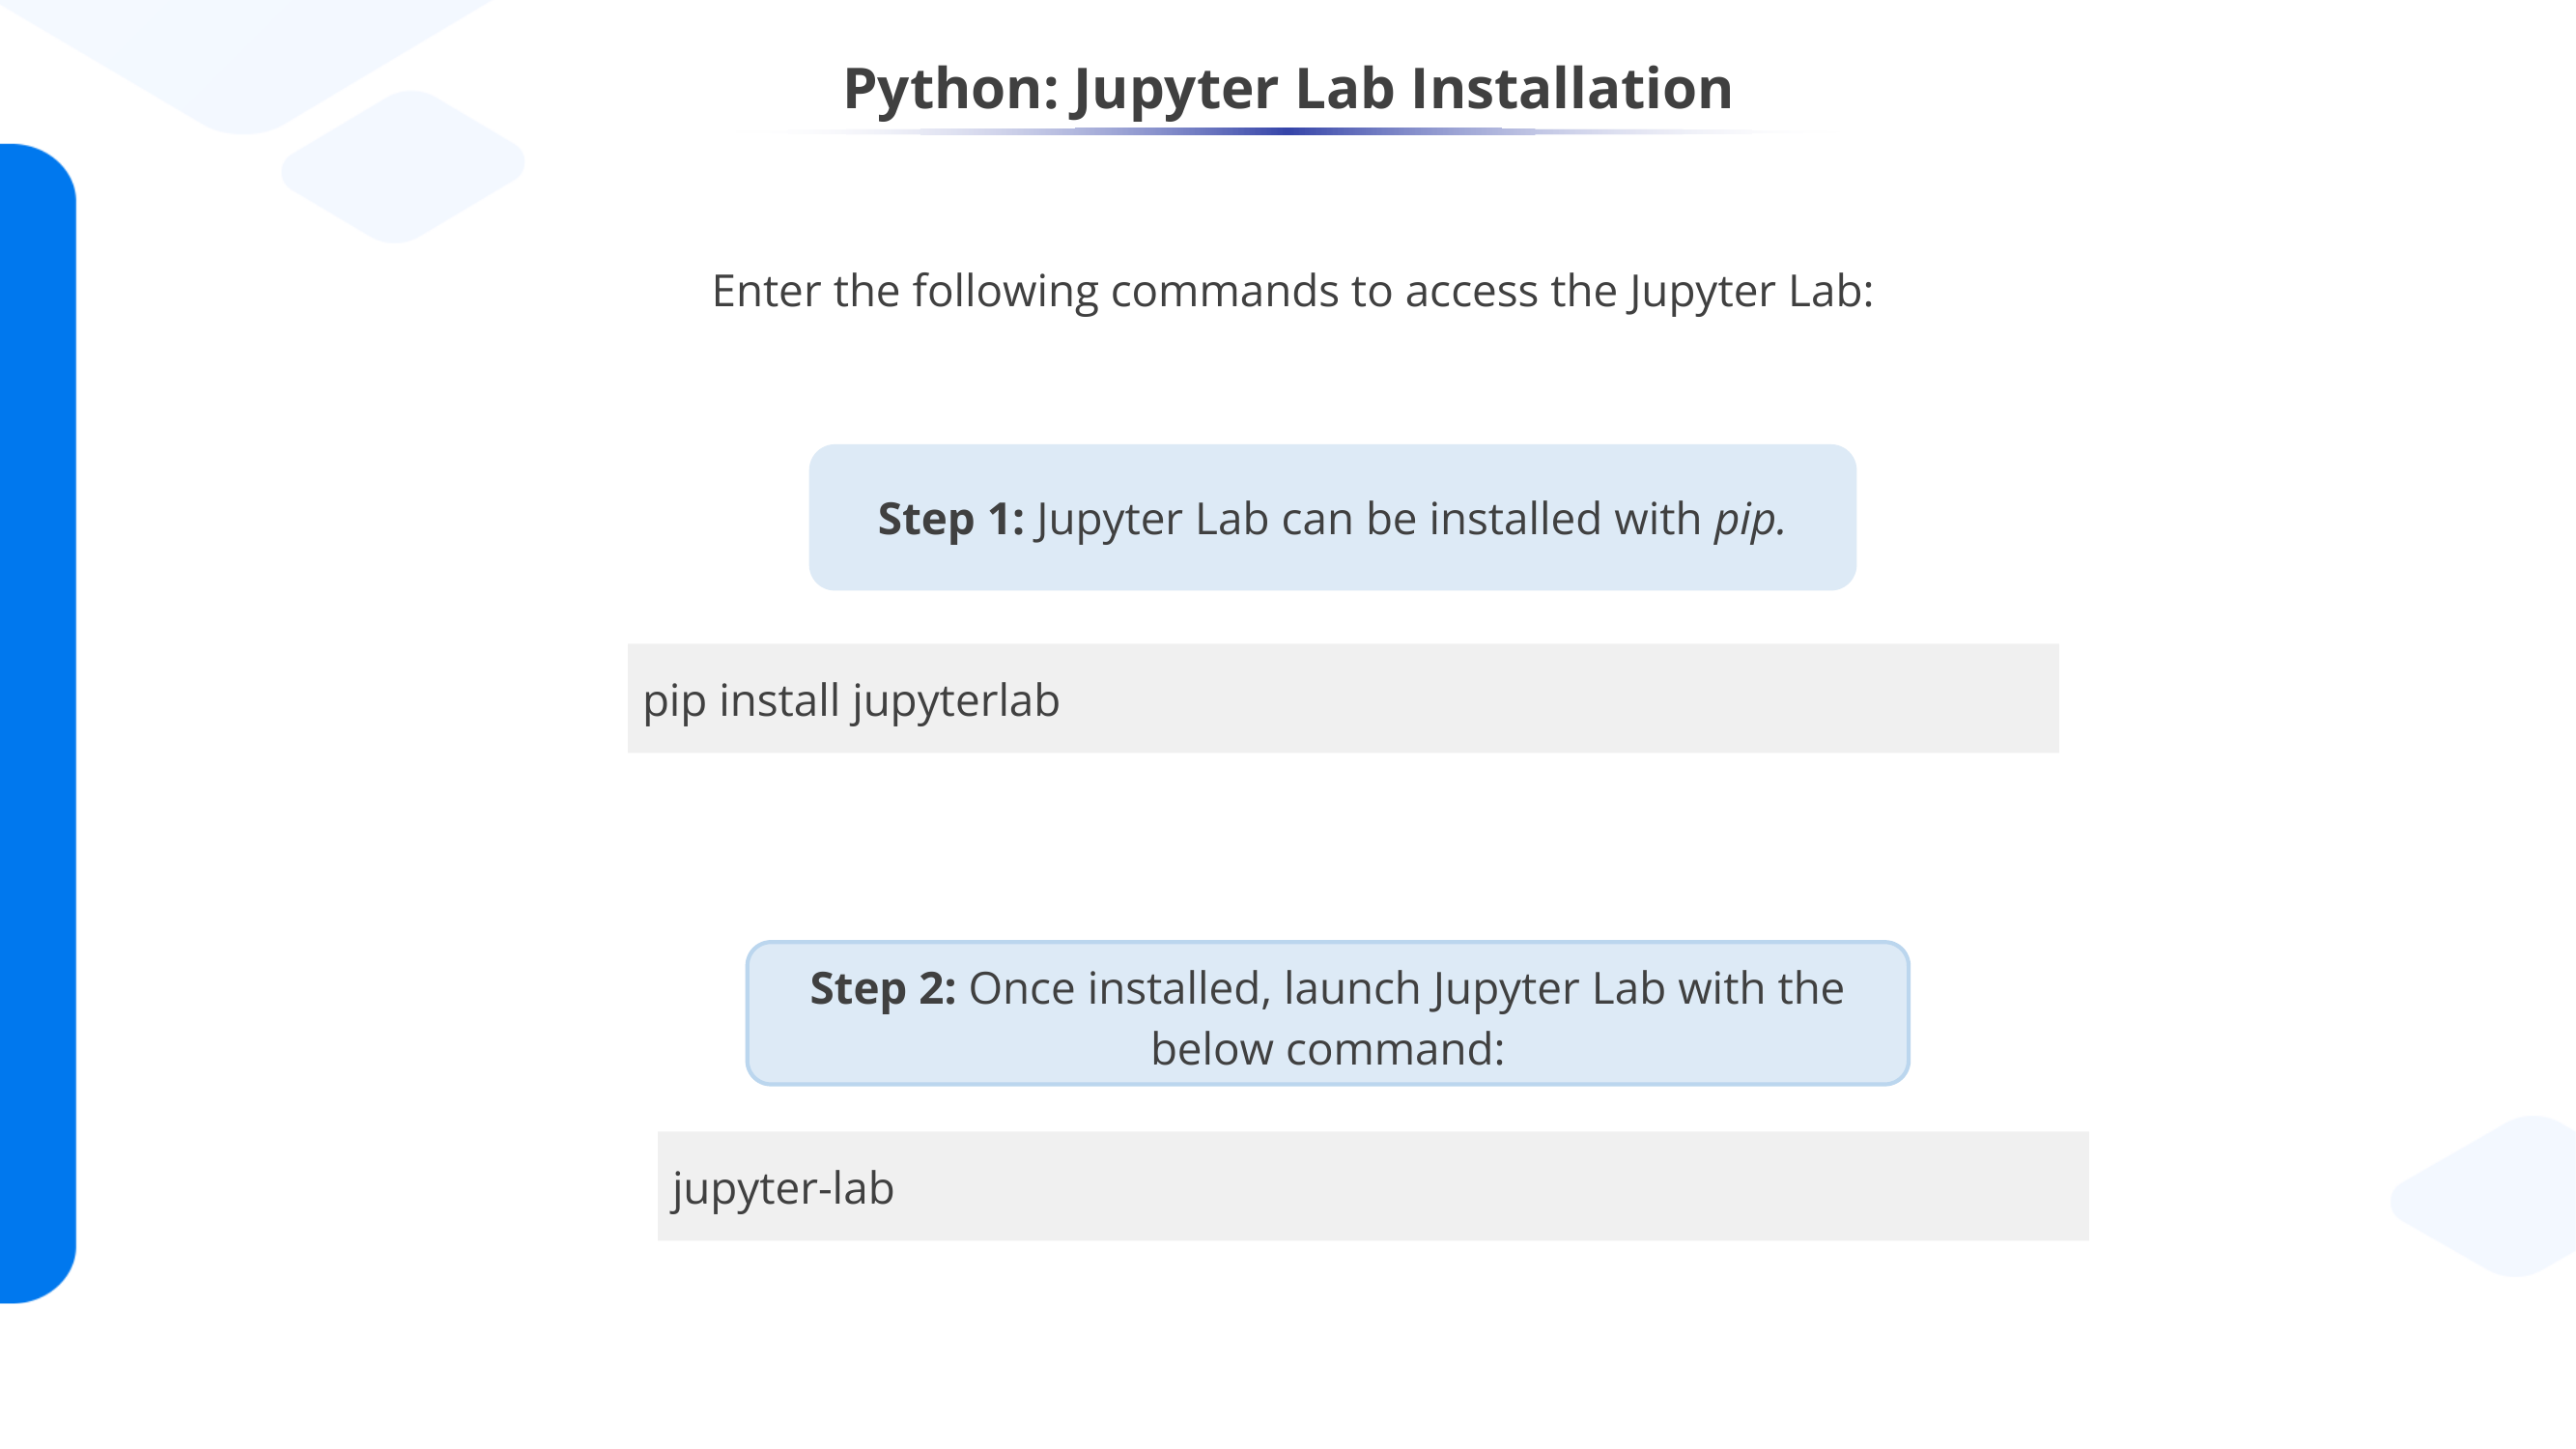

Python: Jupyter Lab Installation

Enter the following commands to access the Jupyter Lab:

Step 1: Jupyter Lab can be installed with pip.
pip install jupyterlab
Step 2: Once installed, launch Jupyter Lab with the below command:
jupyter-lab